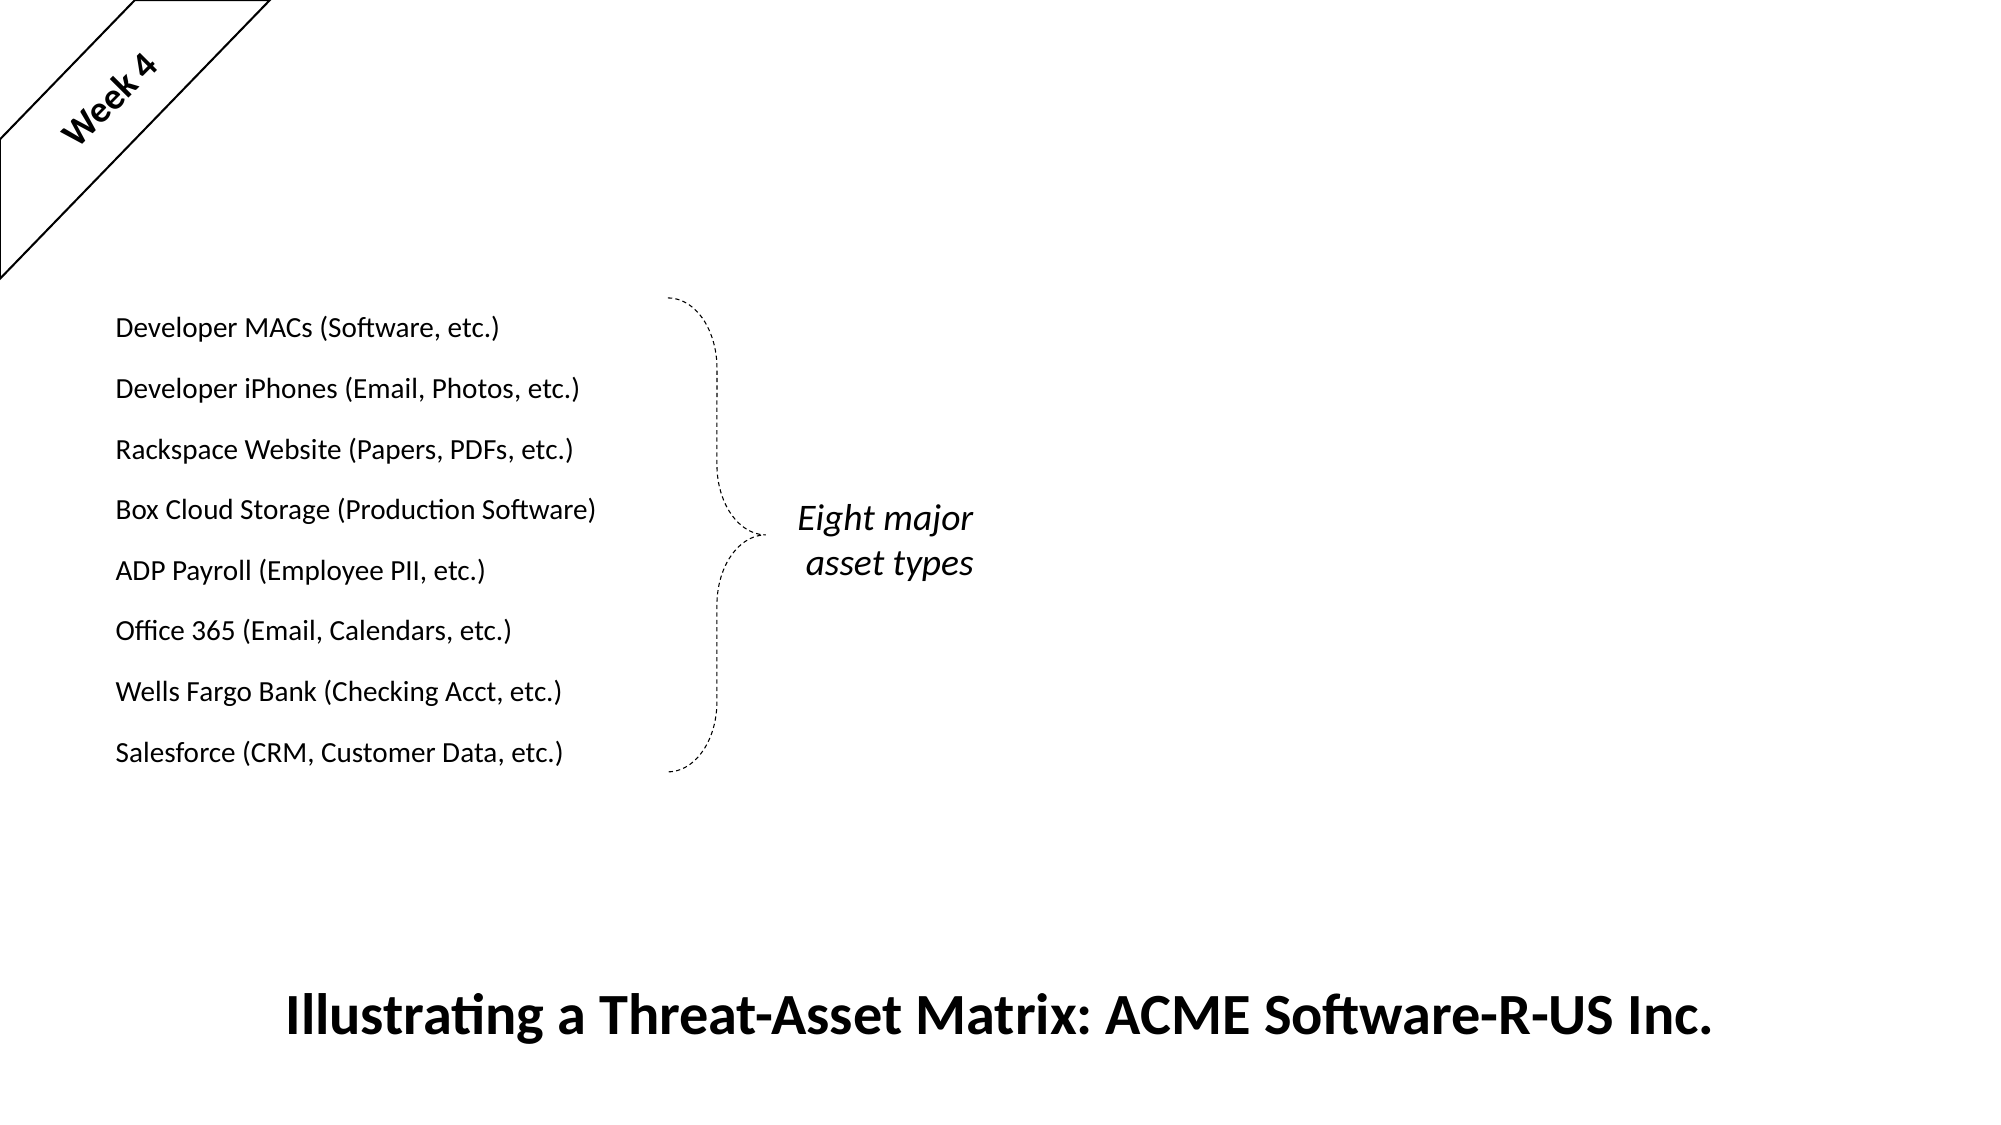

Week 4

Developer MACs (Software, etc.)
Developer iPhones (Email, Photos, etc.)
Rackspace Website (Papers, PDFs, etc.)
Box Cloud Storage (Production Software)
Eight major
asset types
ADP Payroll (Employee PII, etc.)
Office 365 (Email, Calendars, etc.)
Wells Fargo Bank (Checking Acct, etc.)
Salesforce (CRM, Customer Data, etc.)
Illustrating a Threat-Asset Matrix: ACME Software-R-US Inc.